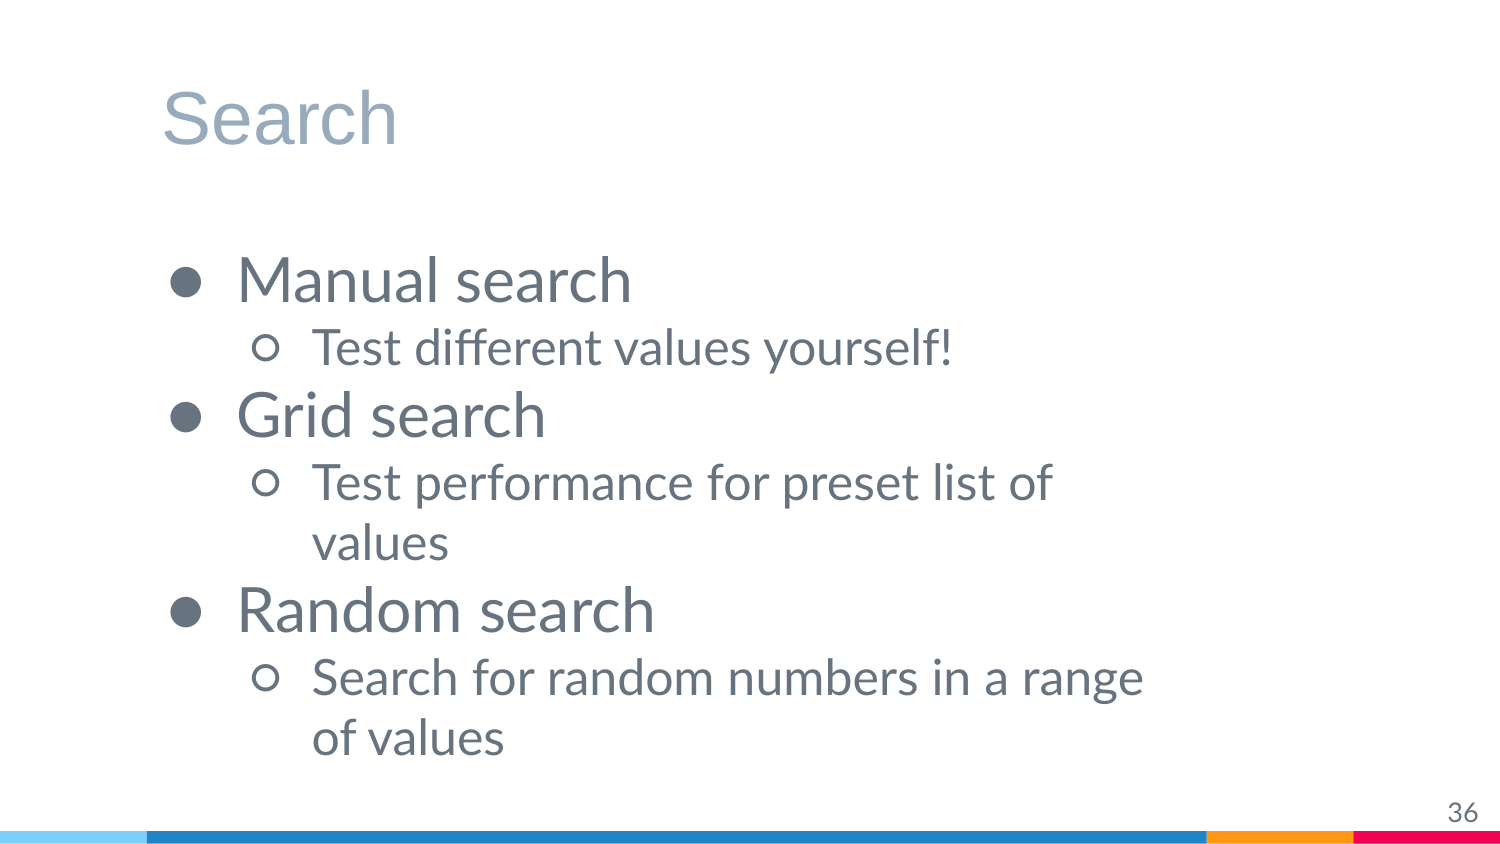

# Search
Manual search
Test different values yourself!
Grid search
Test performance for preset list of values
Random search
Search for random numbers in a range of values
36